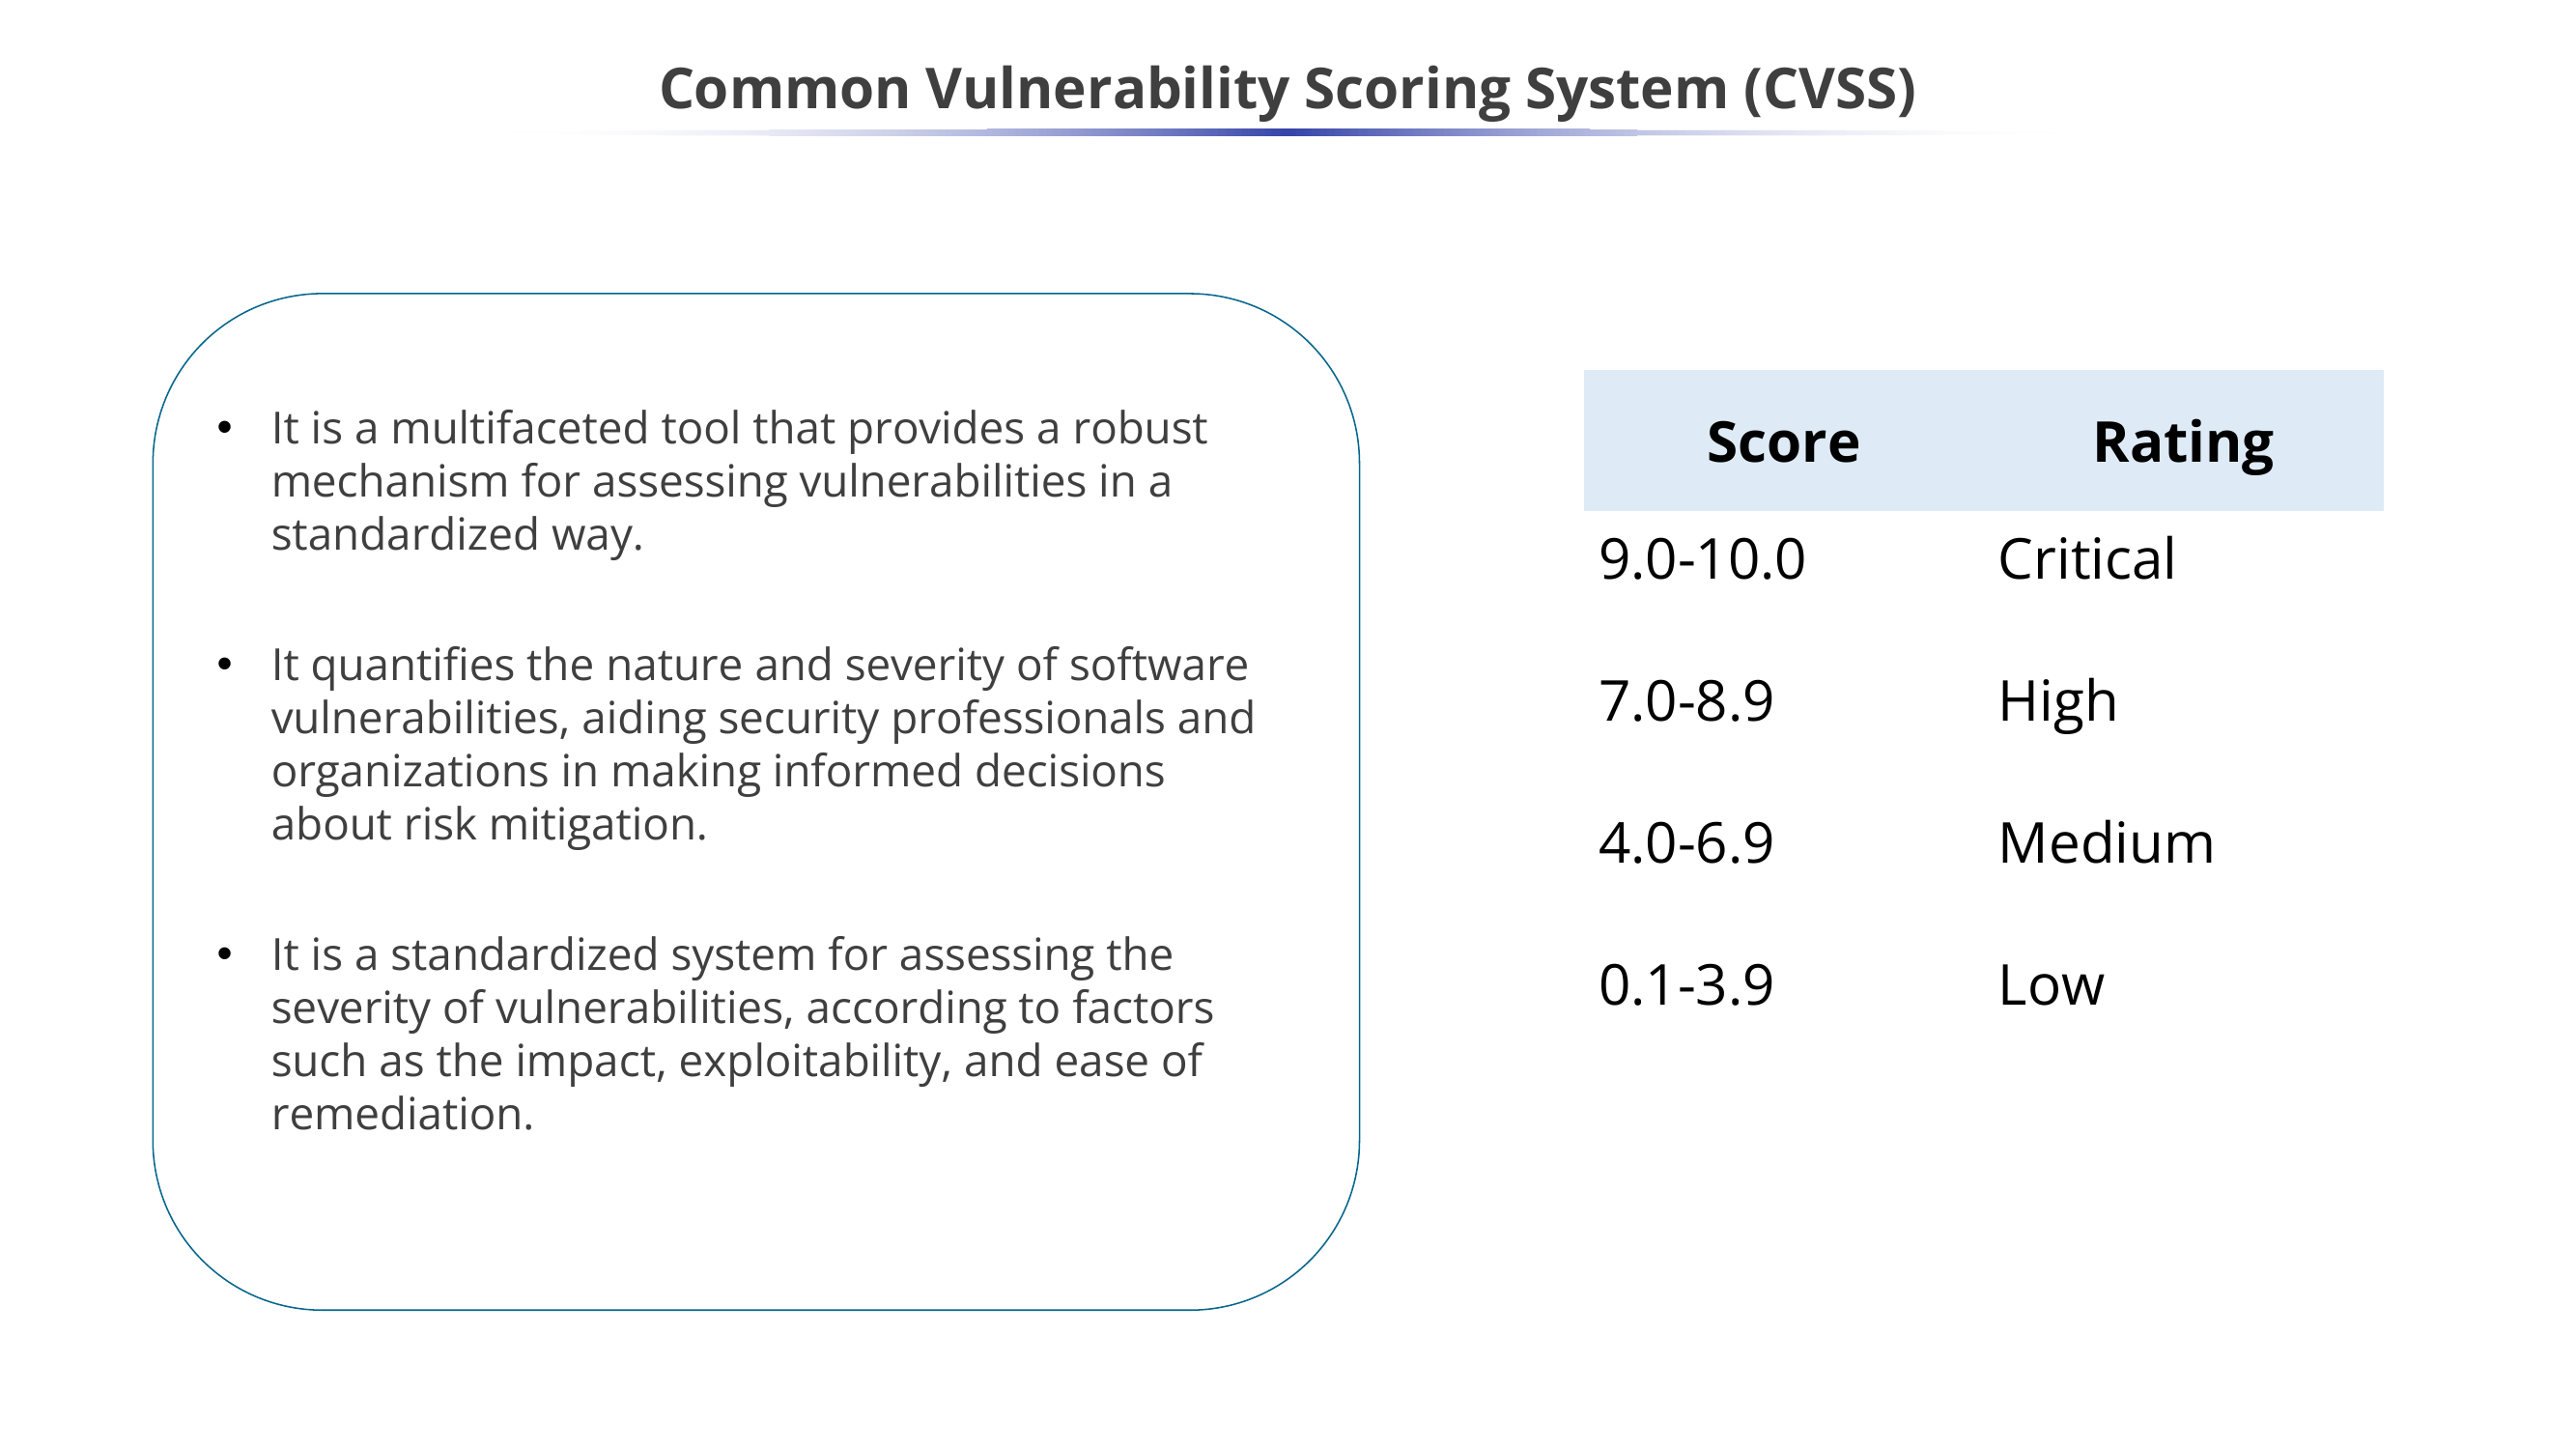

# Common Vulnerability Scoring System (CVSS)

It is a multifaceted tool that provides a robust mechanism for assessing vulnerabilities in a standardized way.

It quantifies the nature and severity of software vulnerabilities, aiding security professionals and organizations in making informed decisions about risk mitigation.

It is a standardized system for assessing the severity of vulnerabilities, according to factors such as the impact, exploitability, and ease of remediation.

| Score | Rating |
| --- | --- |
| 9.0-10.0 | Critical |
| 7.0-8.9 | High |
| 4.0-6.9 | Medium |
| 0.1-3.9 | Low |